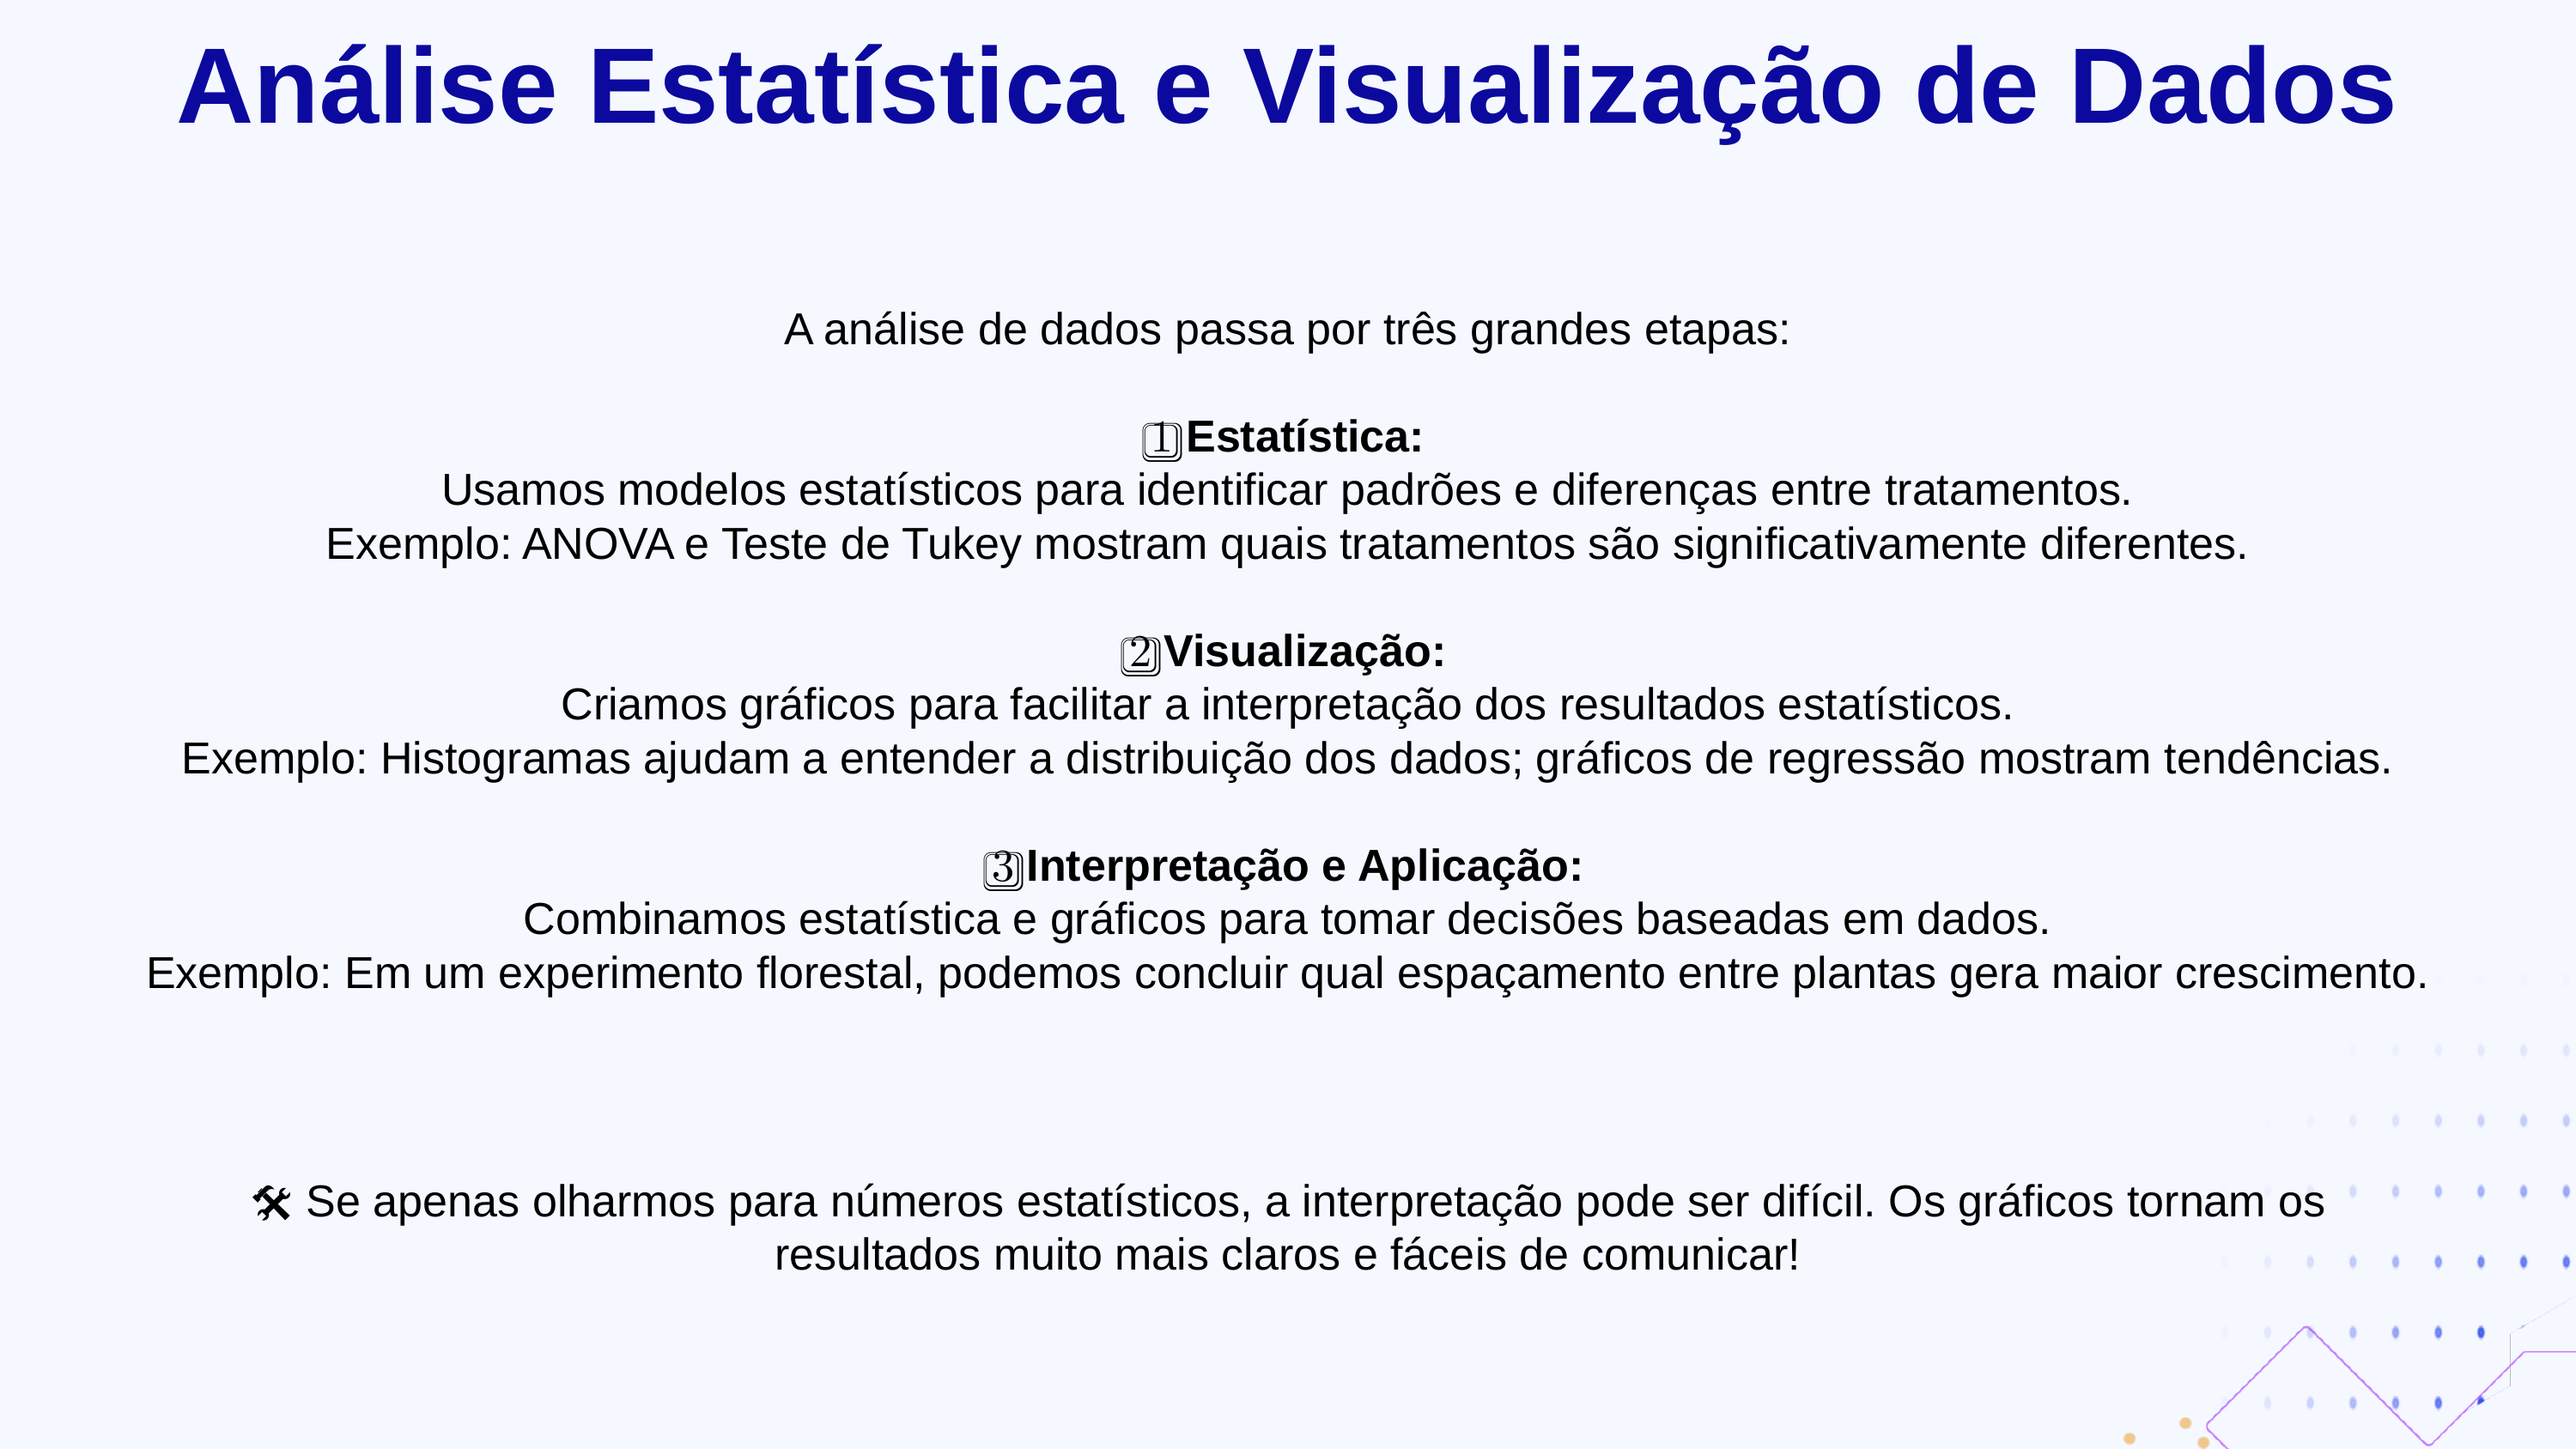

Análise Estatística e Visualização de Dados
A análise de dados passa por três grandes etapas:

1️⃣ Estatística:
Usamos modelos estatísticos para identificar padrões e diferenças entre tratamentos.
Exemplo: ANOVA e Teste de Tukey mostram quais tratamentos são significativamente diferentes.

2️⃣ Visualização:
Criamos gráficos para facilitar a interpretação dos resultados estatísticos.
Exemplo: Histogramas ajudam a entender a distribuição dos dados; gráficos de regressão mostram tendências.

3️⃣ Interpretação e Aplicação:
Combinamos estatística e gráficos para tomar decisões baseadas em dados.
Exemplo: Em um experimento florestal, podemos concluir qual espaçamento entre plantas gera maior crescimento.

🛠️ Se apenas olharmos para números estatísticos, a interpretação pode ser difícil. Os gráficos tornam os resultados muito mais claros e fáceis de comunicar!